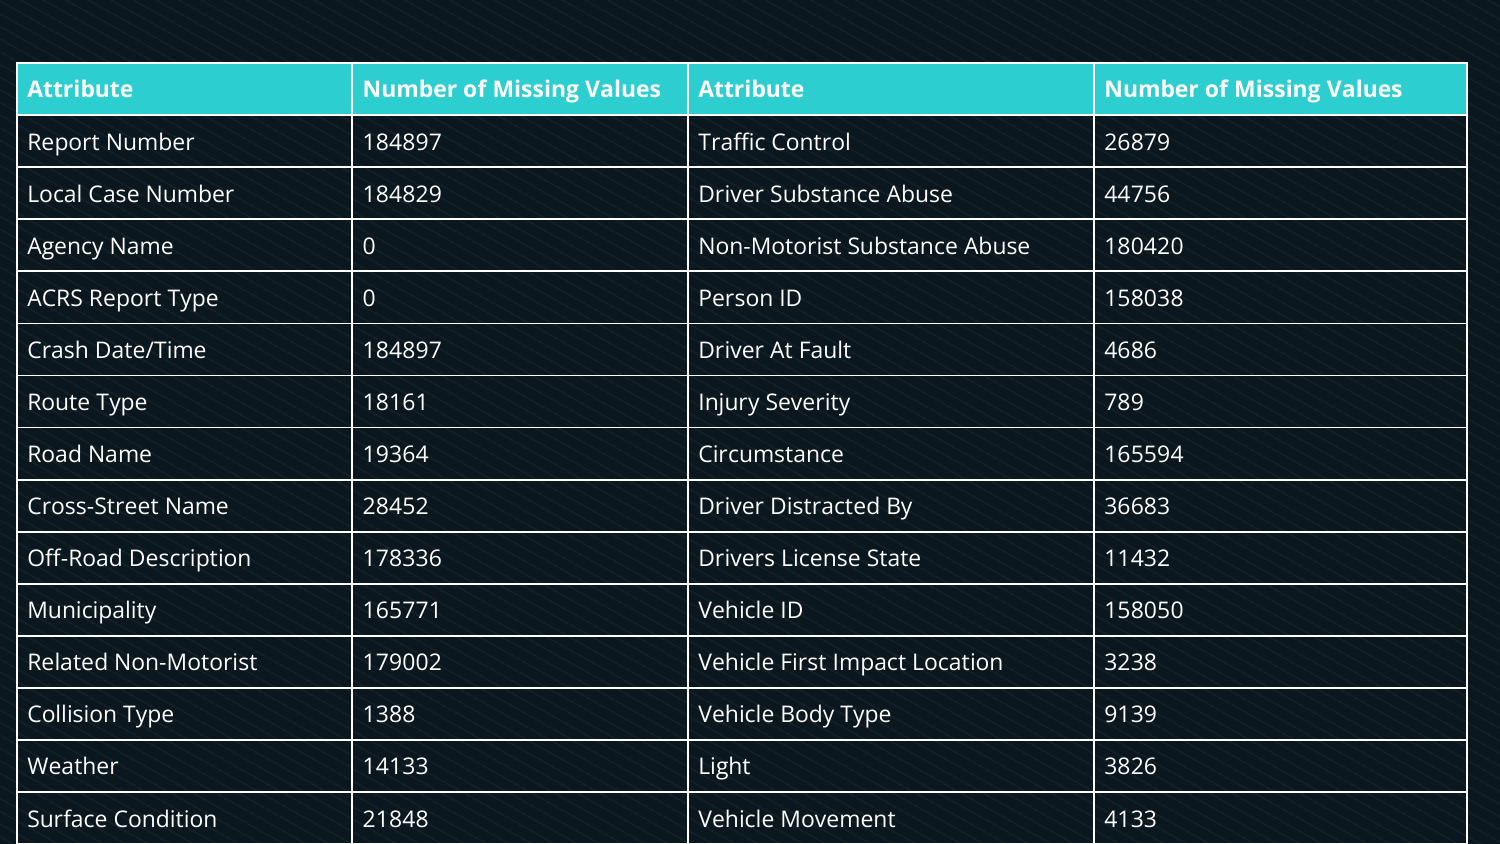

| Attribute | Number of Missing Values |
| --- | --- |
| Report Number | 184897 |
| Local Case Number | 184829 |
| Agency Name | 0 |
| ACRS Report Type | 0 |
| Crash Date/Time | 184897 |
| Route Type | 18161 |
| Road Name | 19364 |
| Cross-Street Name | 28452 |
| Off-Road Description | 178336 |
| Municipality | 165771 |
| Related Non-Motorist | 179002 |
| Collision Type | 1388 |
| Weather | 14133 |
| Surface Condition | 21848 |
| Attribute | Number of Missing Values |
| --- | --- |
| Traffic Control | 26879 |
| Driver Substance Abuse | 44756 |
| Non-Motorist Substance Abuse | 180420 |
| Person ID | 158038 |
| Driver At Fault | 4686 |
| Injury Severity | 789 |
| Circumstance | 165594 |
| Driver Distracted By | 36683 |
| Drivers License State | 11432 |
| Vehicle ID | 158050 |
| Vehicle First Impact Location | 3238 |
| Vehicle Body Type | 9139 |
| Light | 3826 |
| Vehicle Movement | 4133 |